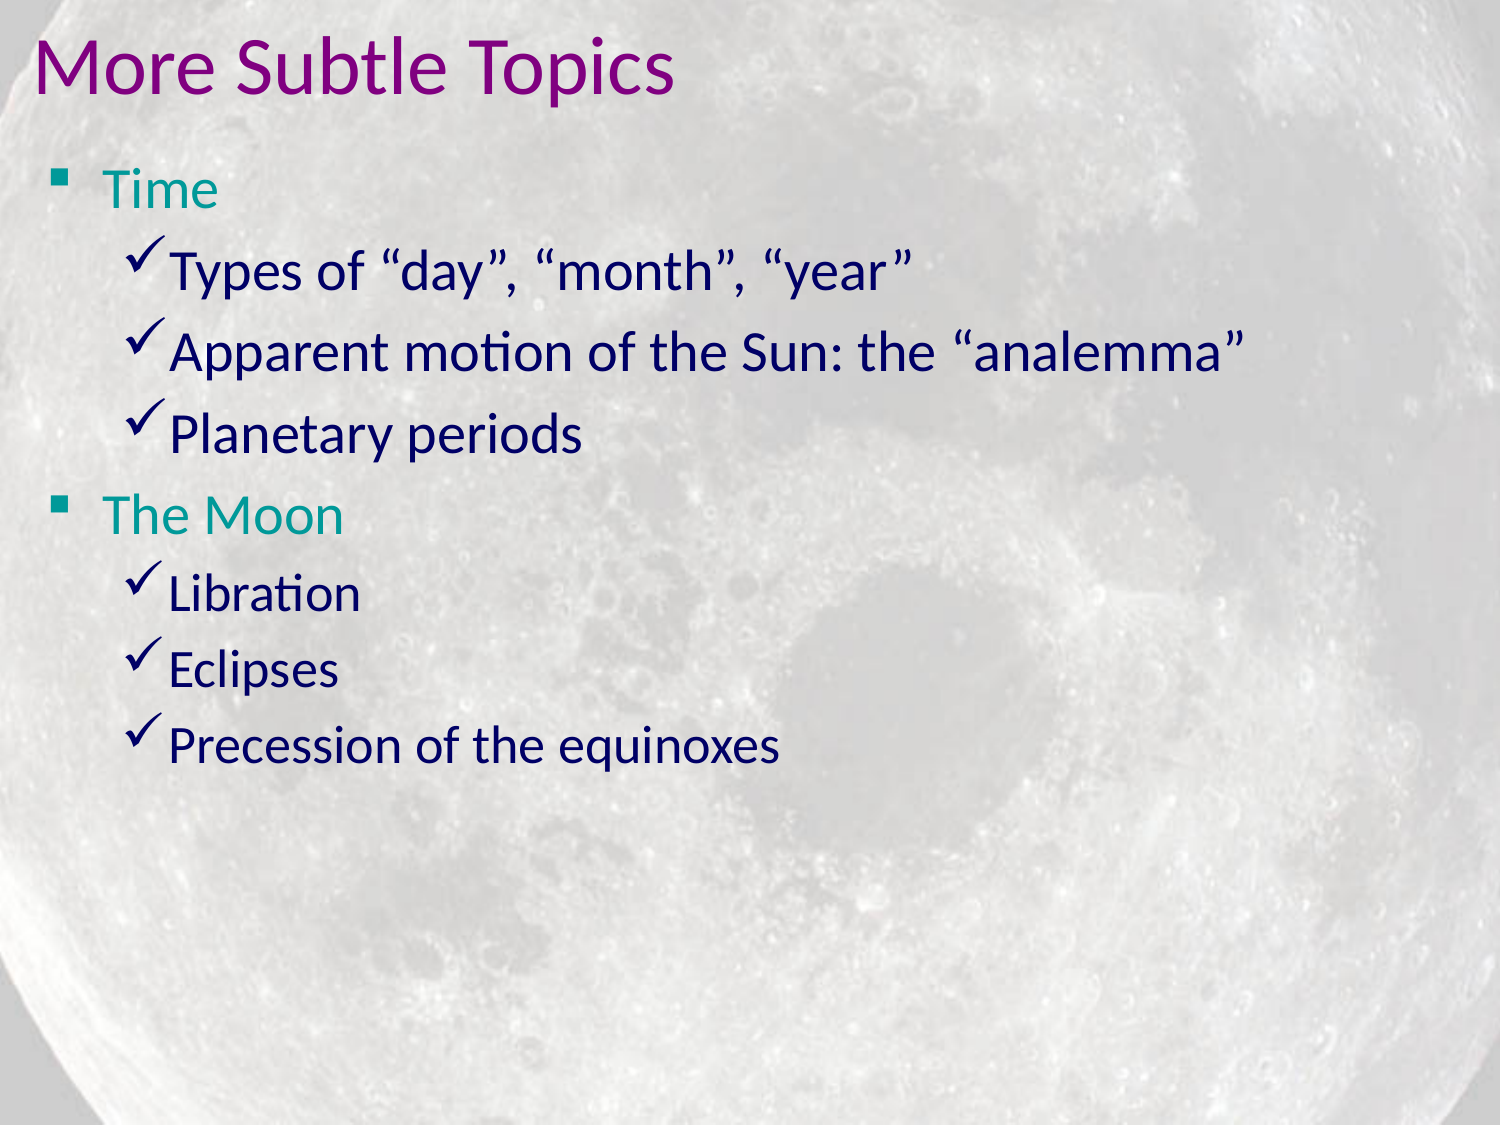

More Subtle Topics
Time
Types of “day”, “month”, “year”
Apparent motion of the Sun: the “analemma”
Planetary periods
The Moon
Libration
Eclipses
Precession of the equinoxes